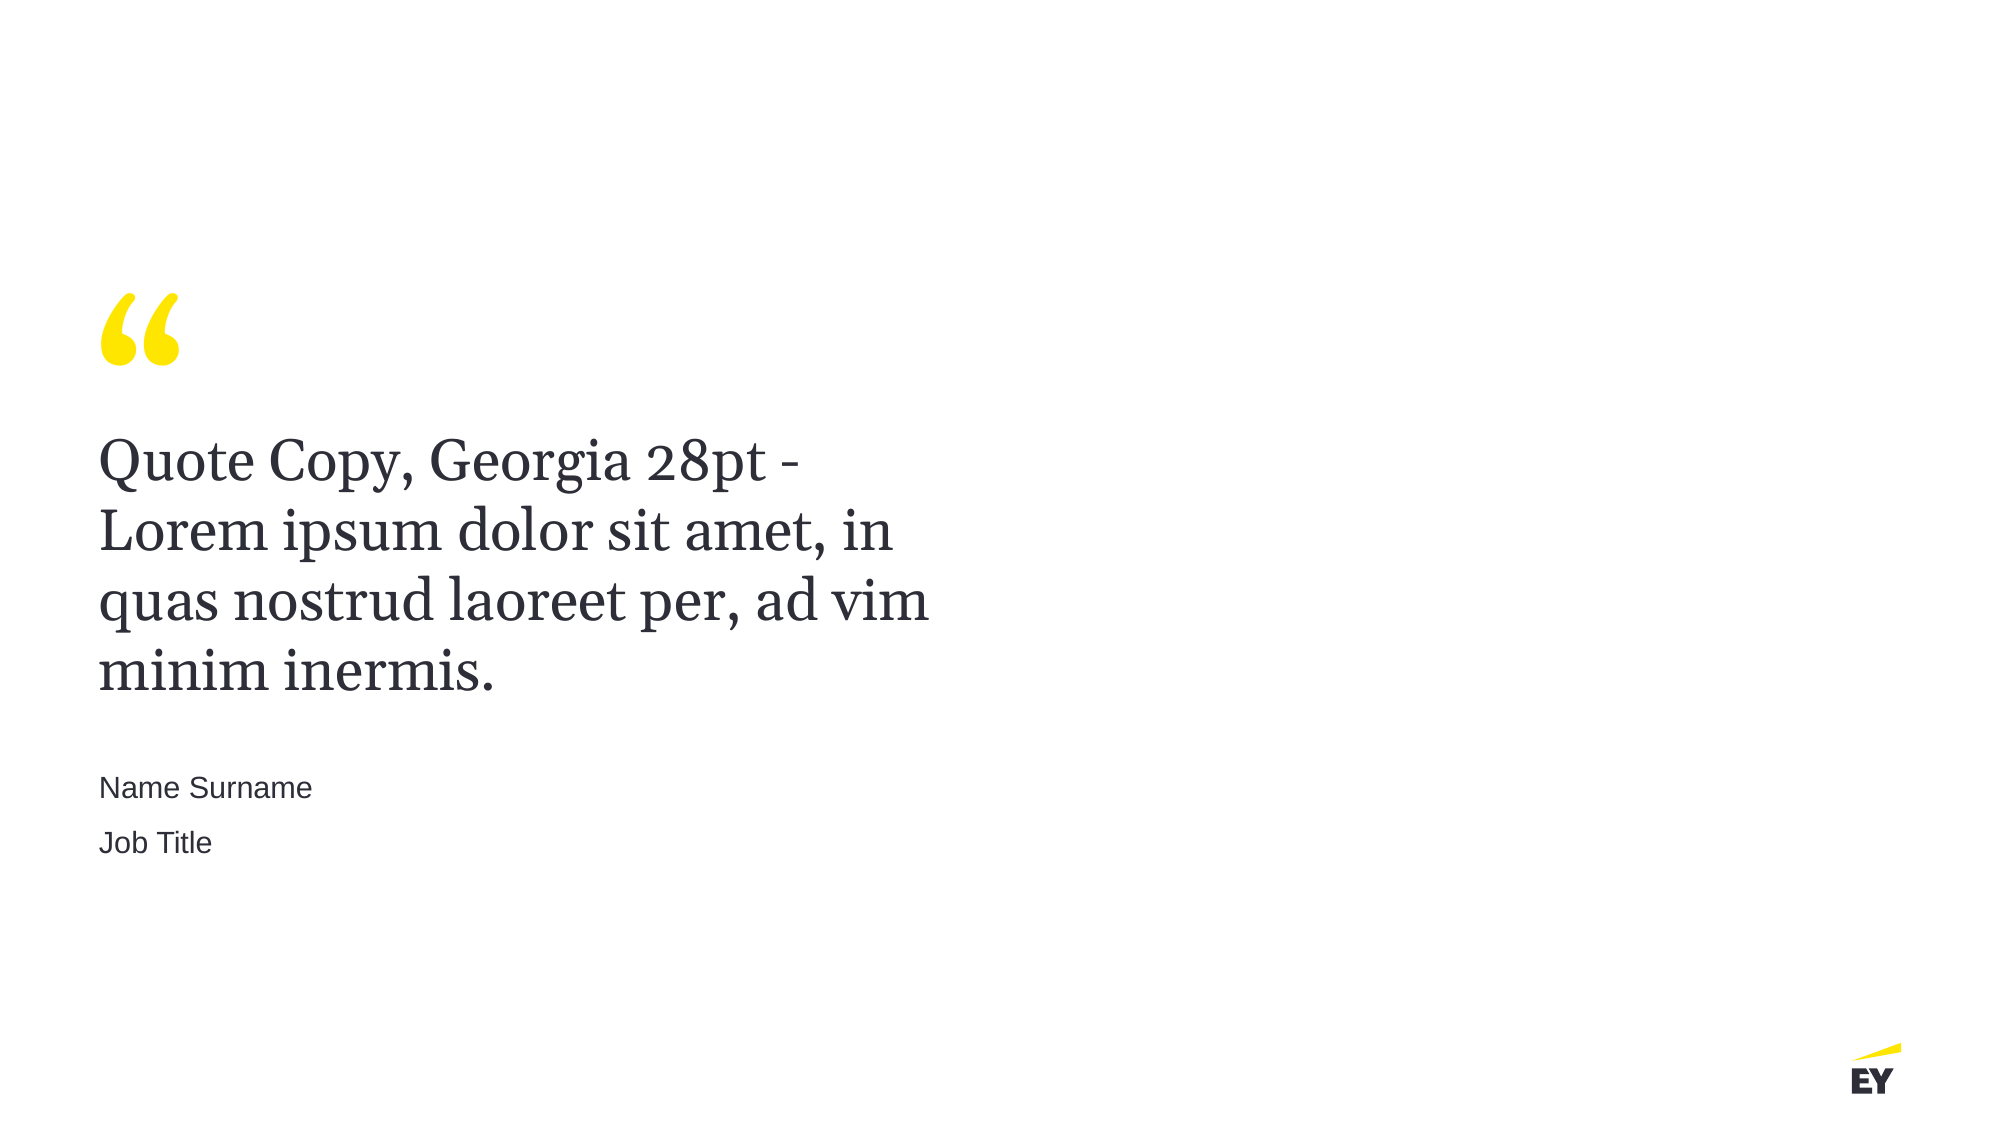

Quote Copy, Georgia 28pt - Lorem ipsum dolor sit amet, in quas nostrud laoreet per, ad vim minim inermis.
Name Surname
Job Title